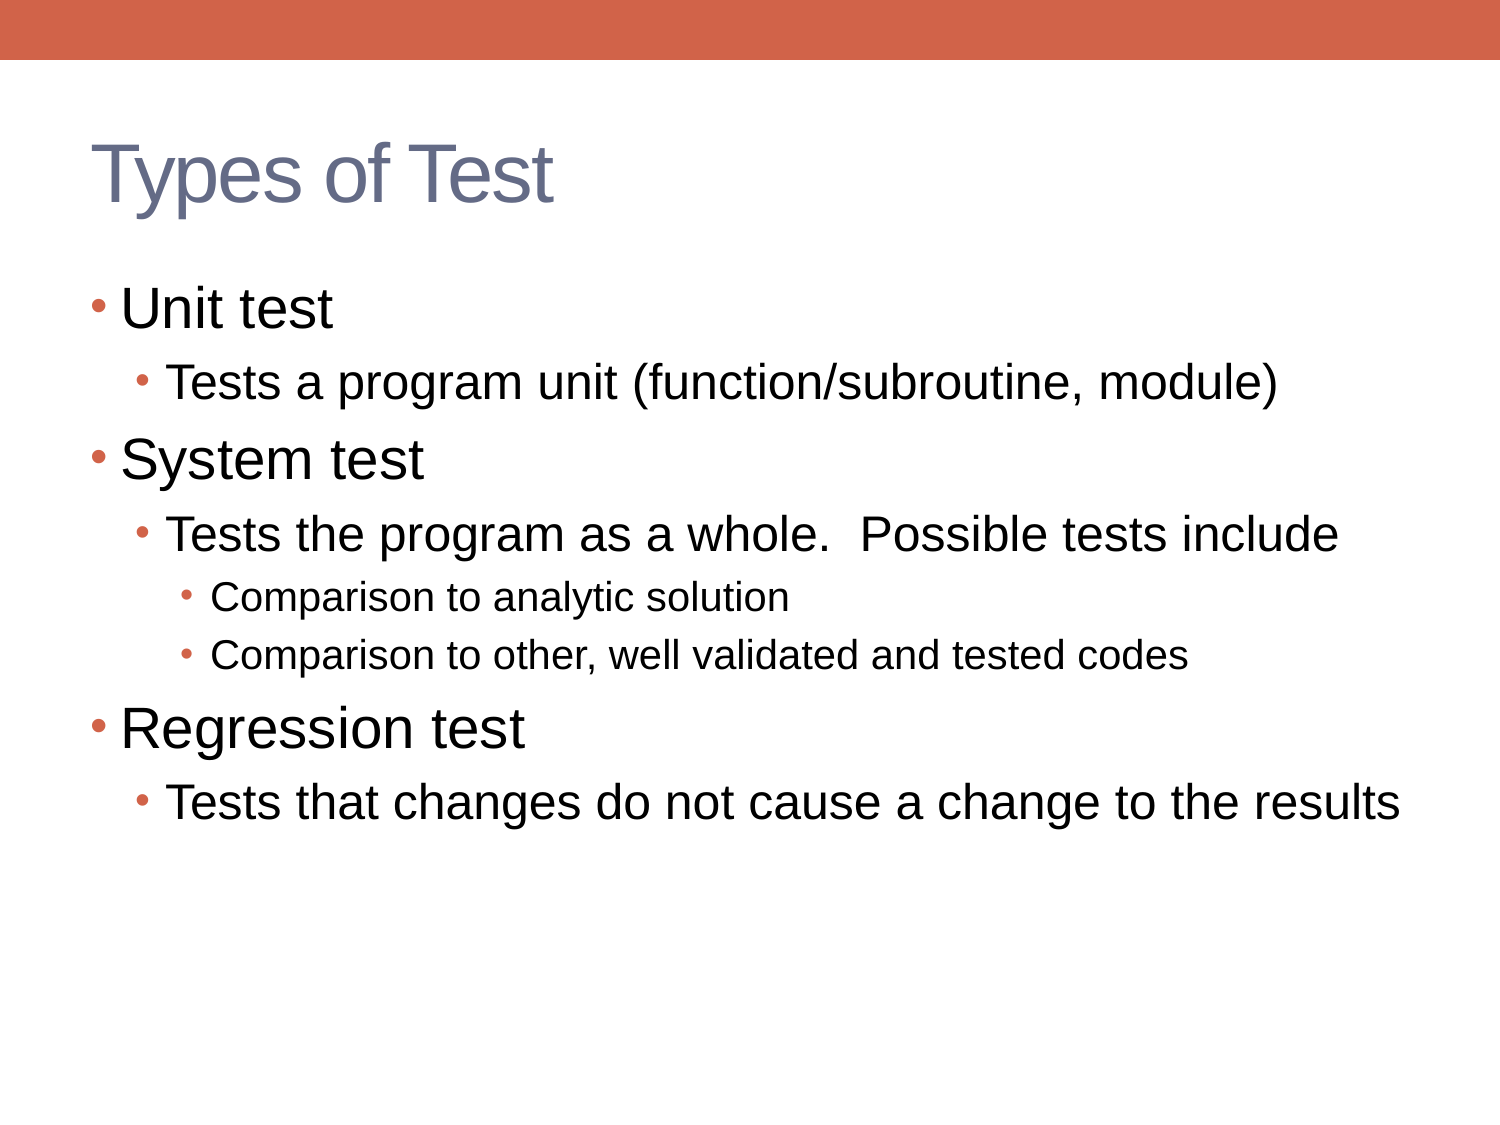

# Types of Test
Unit test
Tests a program unit (function/subroutine, module)
System test
Tests the program as a whole.  Possible tests include
Comparison to analytic solution
Comparison to other, well validated and tested codes
Regression test
Tests that changes do not cause a change to the results